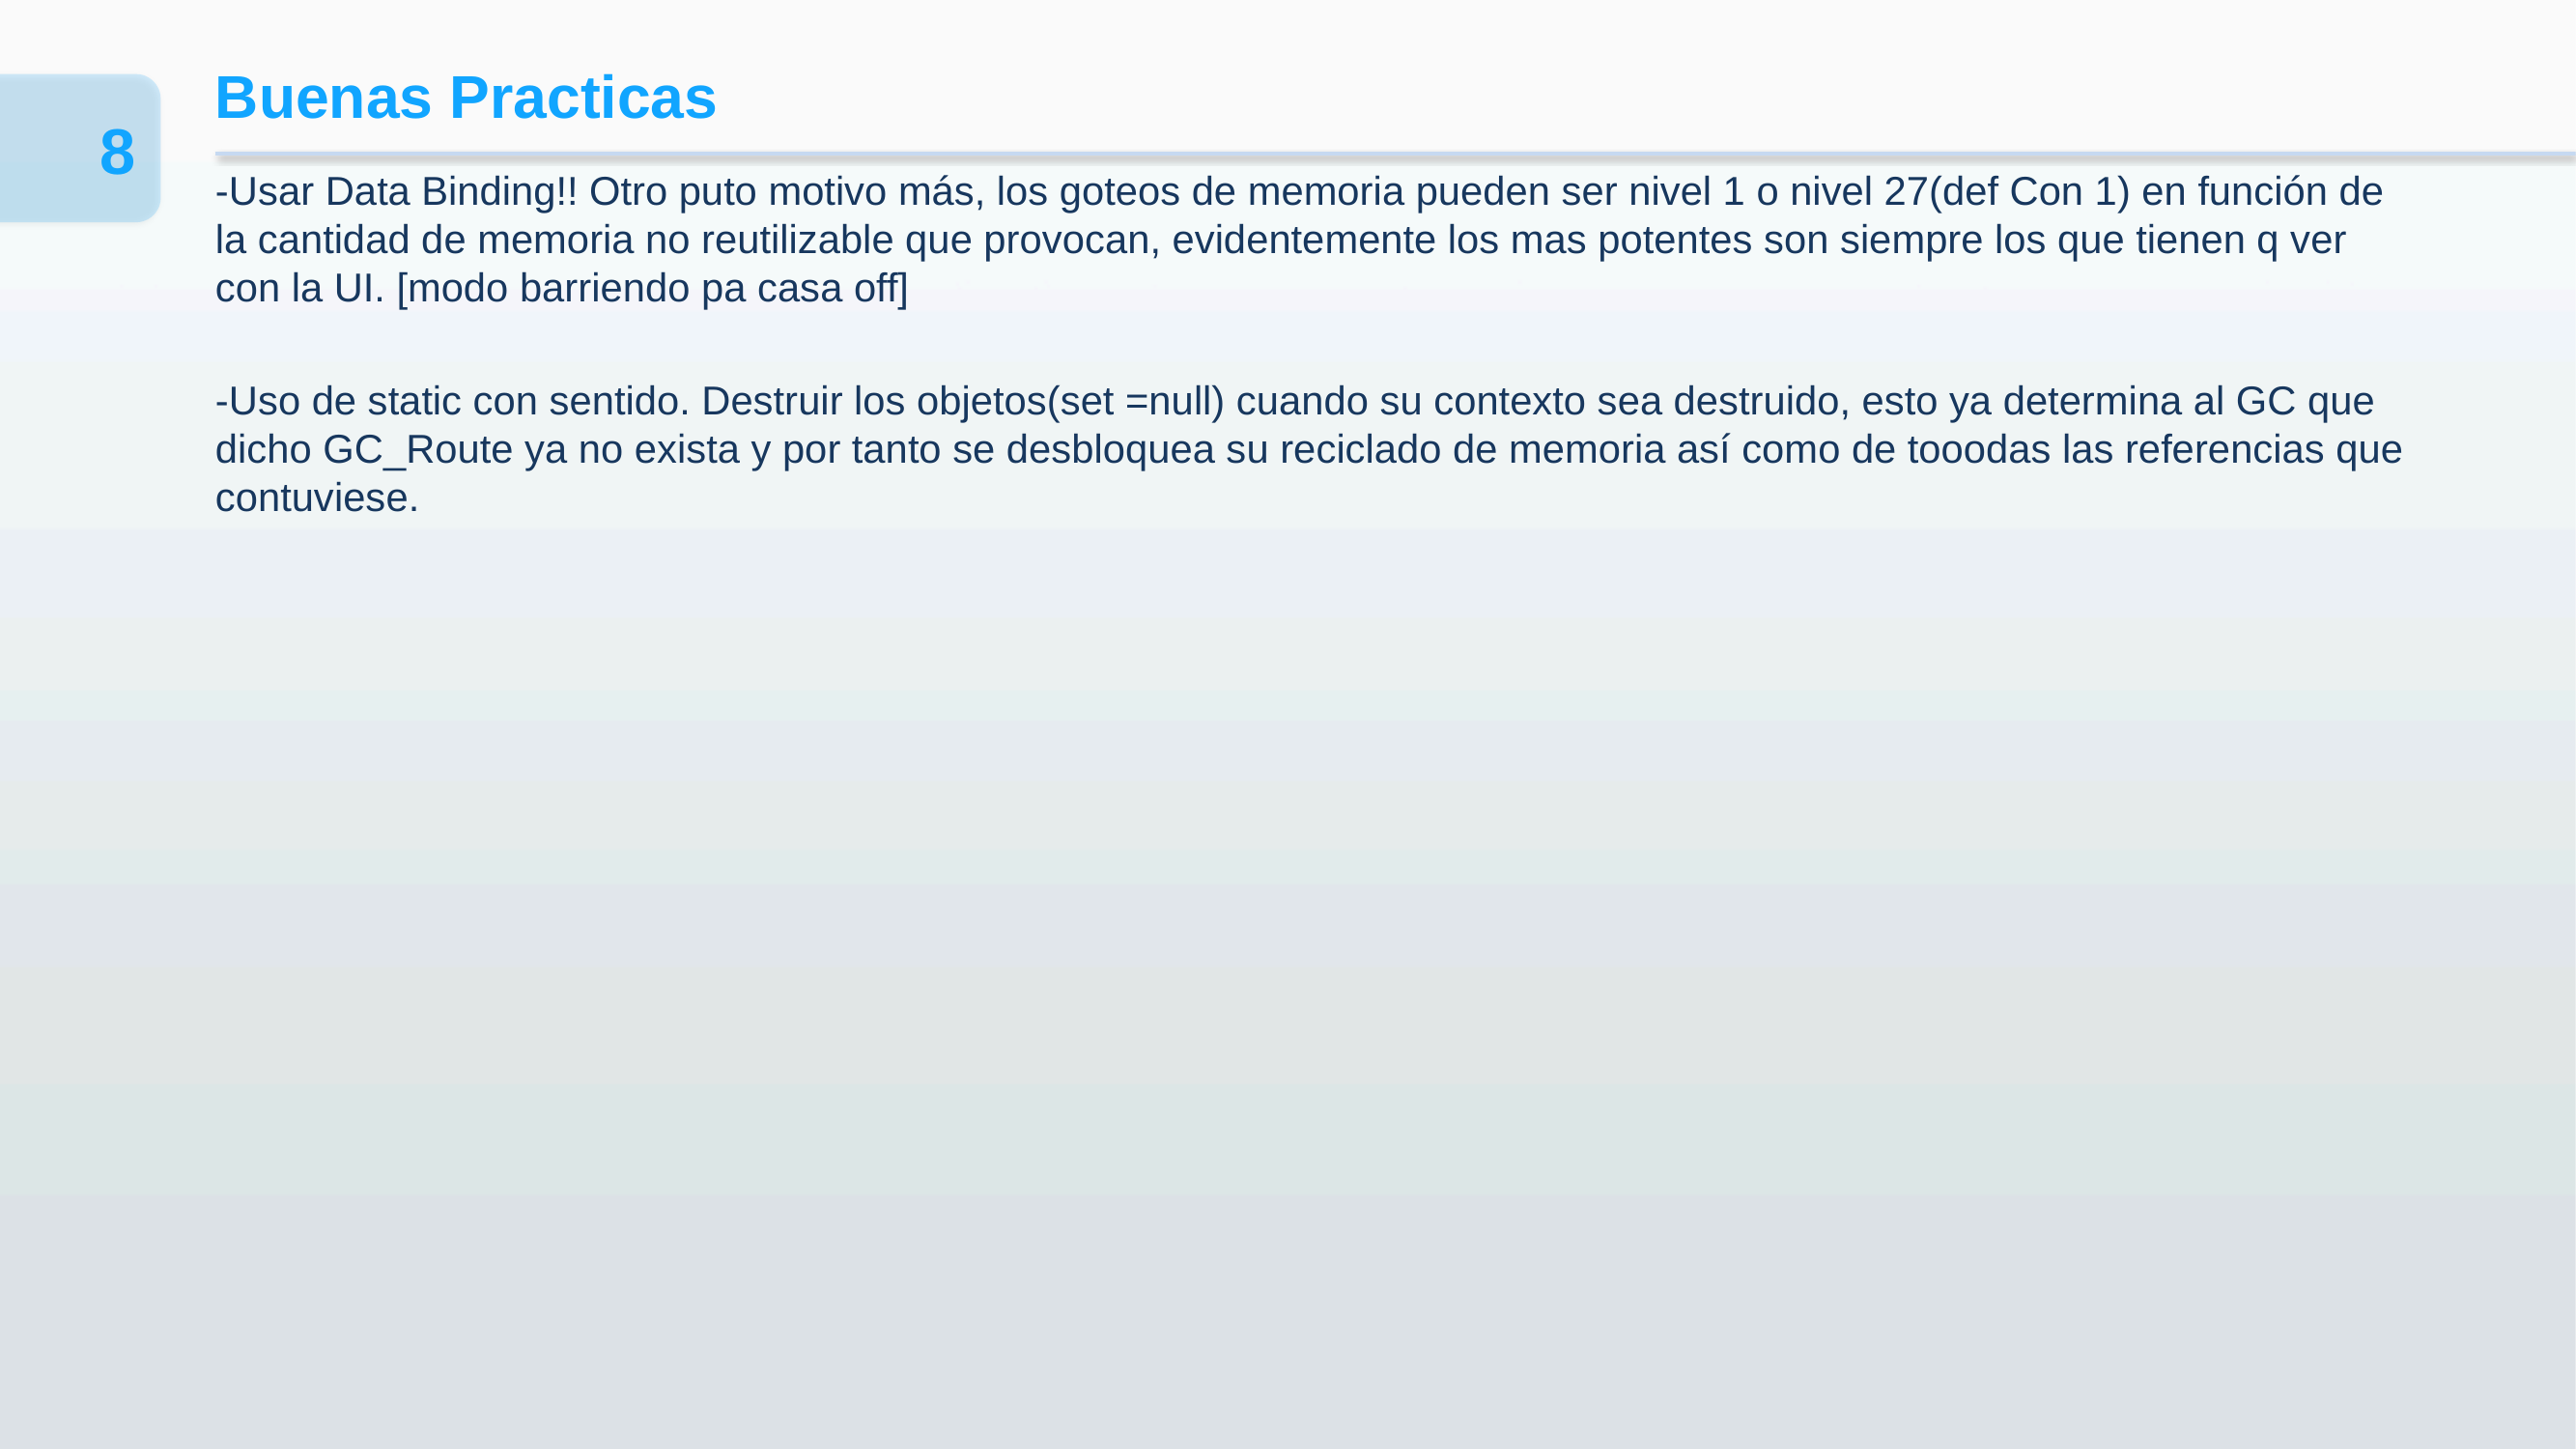

# Buenas Practicas
8
-Usar Data Binding!! Otro puto motivo más, los goteos de memoria pueden ser nivel 1 o nivel 27(def Con 1) en función de la cantidad de memoria no reutilizable que provocan, evidentemente los mas potentes son siempre los que tienen q ver con la UI. [modo barriendo pa casa off]

-Uso de static con sentido. Destruir los objetos(set =null) cuando su contexto sea destruido, esto ya determina al GC que dicho GC_Route ya no exista y por tanto se desbloquea su reciclado de memoria así como de tooodas las referencias que contuviese.